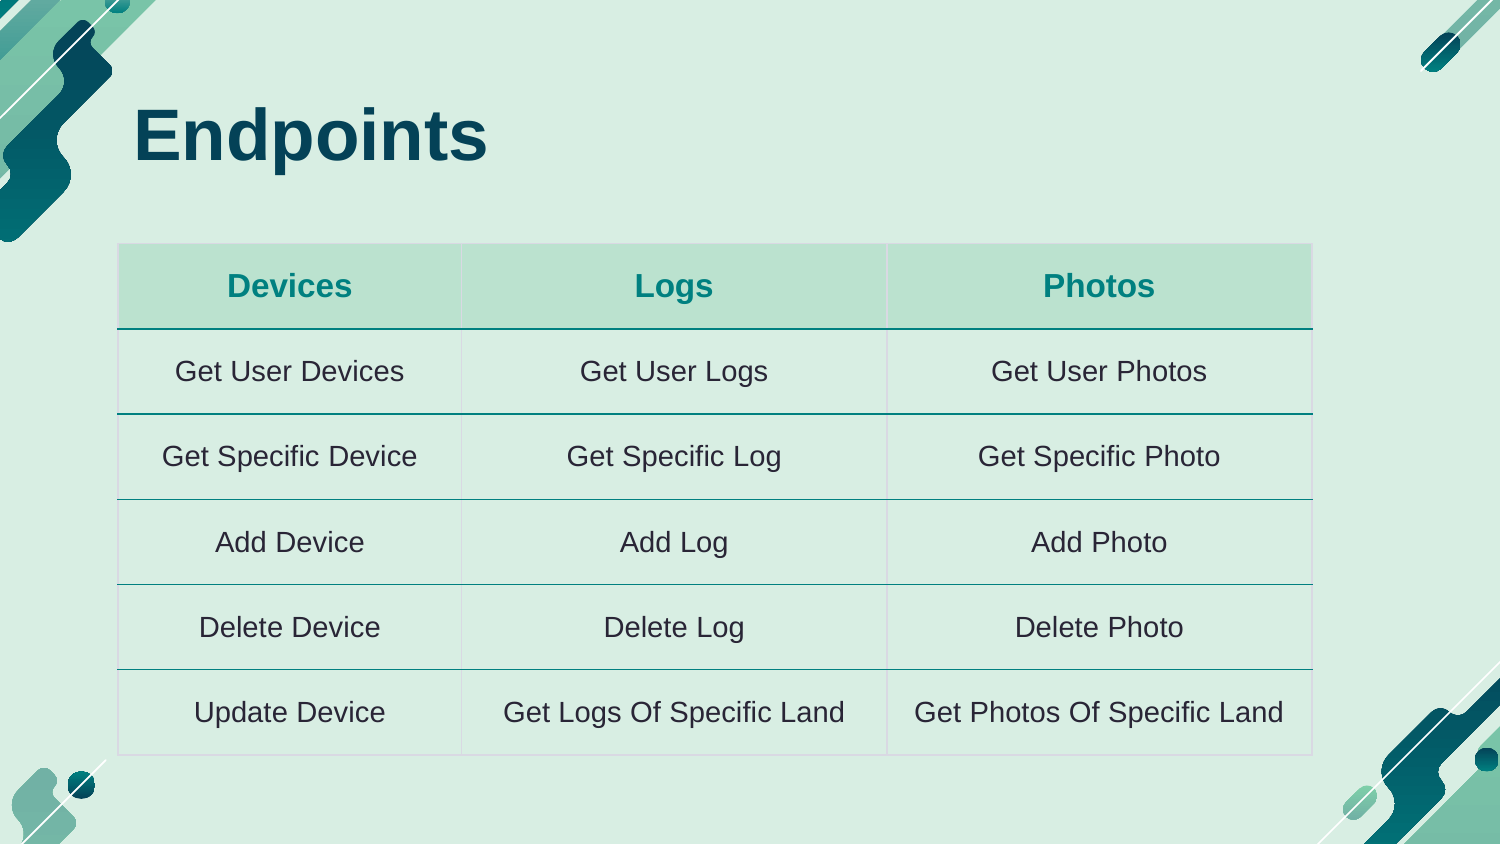

# Endpoints
| Devices | Logs | Photos |
| --- | --- | --- |
| Get User Devices | Get User Logs | Get User Photos |
| Get Specific Device | Get Specific Log | Get Specific Photo |
| Add Device | Add Log | Add Photo |
| Delete Device | Delete Log | Delete Photo |
| Update Device | Get Logs Of Specific Land | Get Photos Of Specific Land |